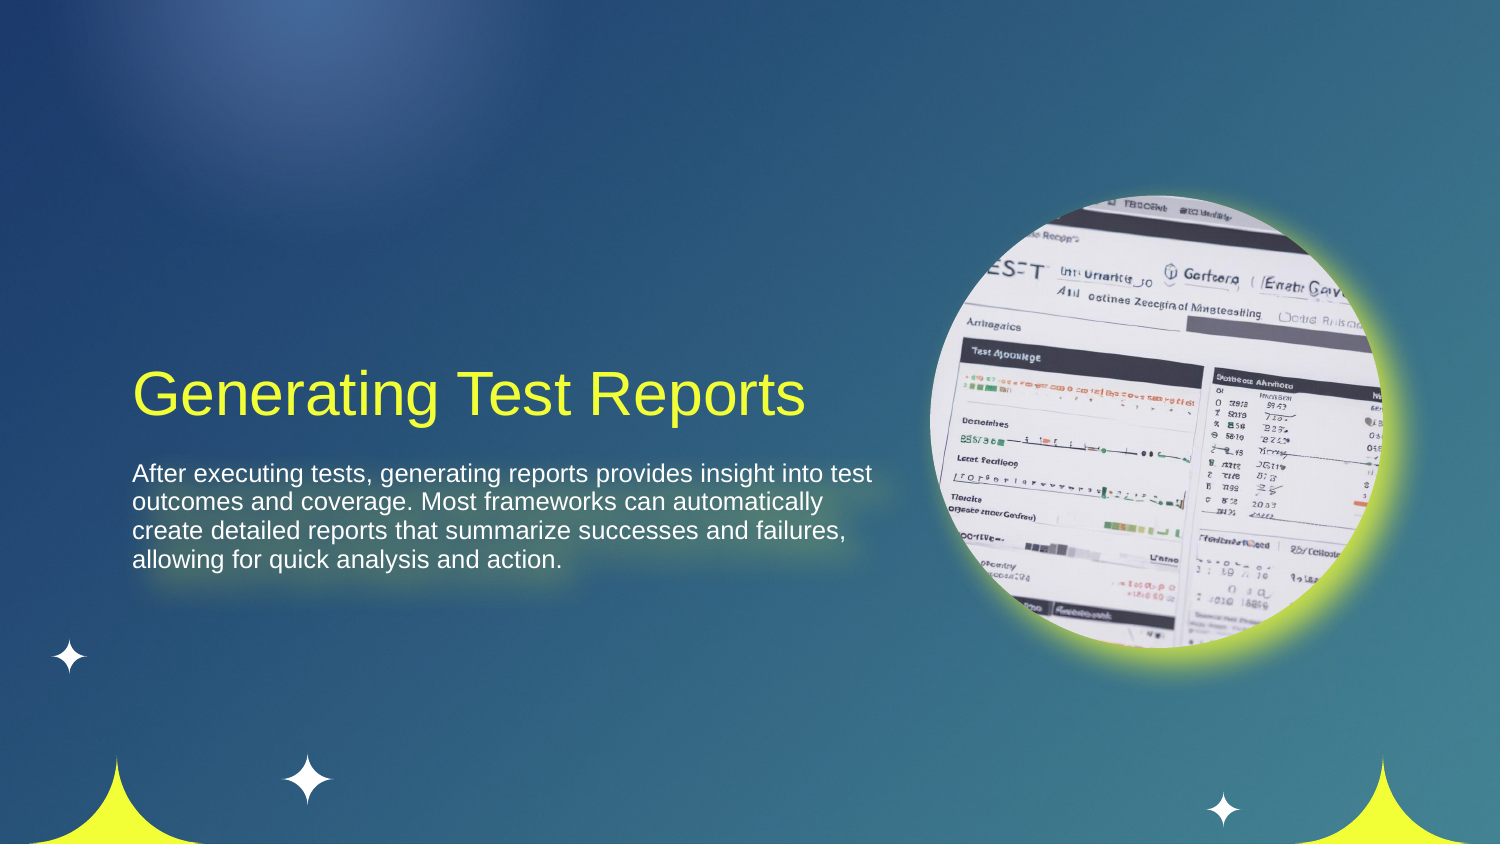

# Generating Test Reports
After executing tests, generating reports provides insight into test outcomes and coverage. Most frameworks can automatically create detailed reports that summarize successes and failures, allowing for quick analysis and action.